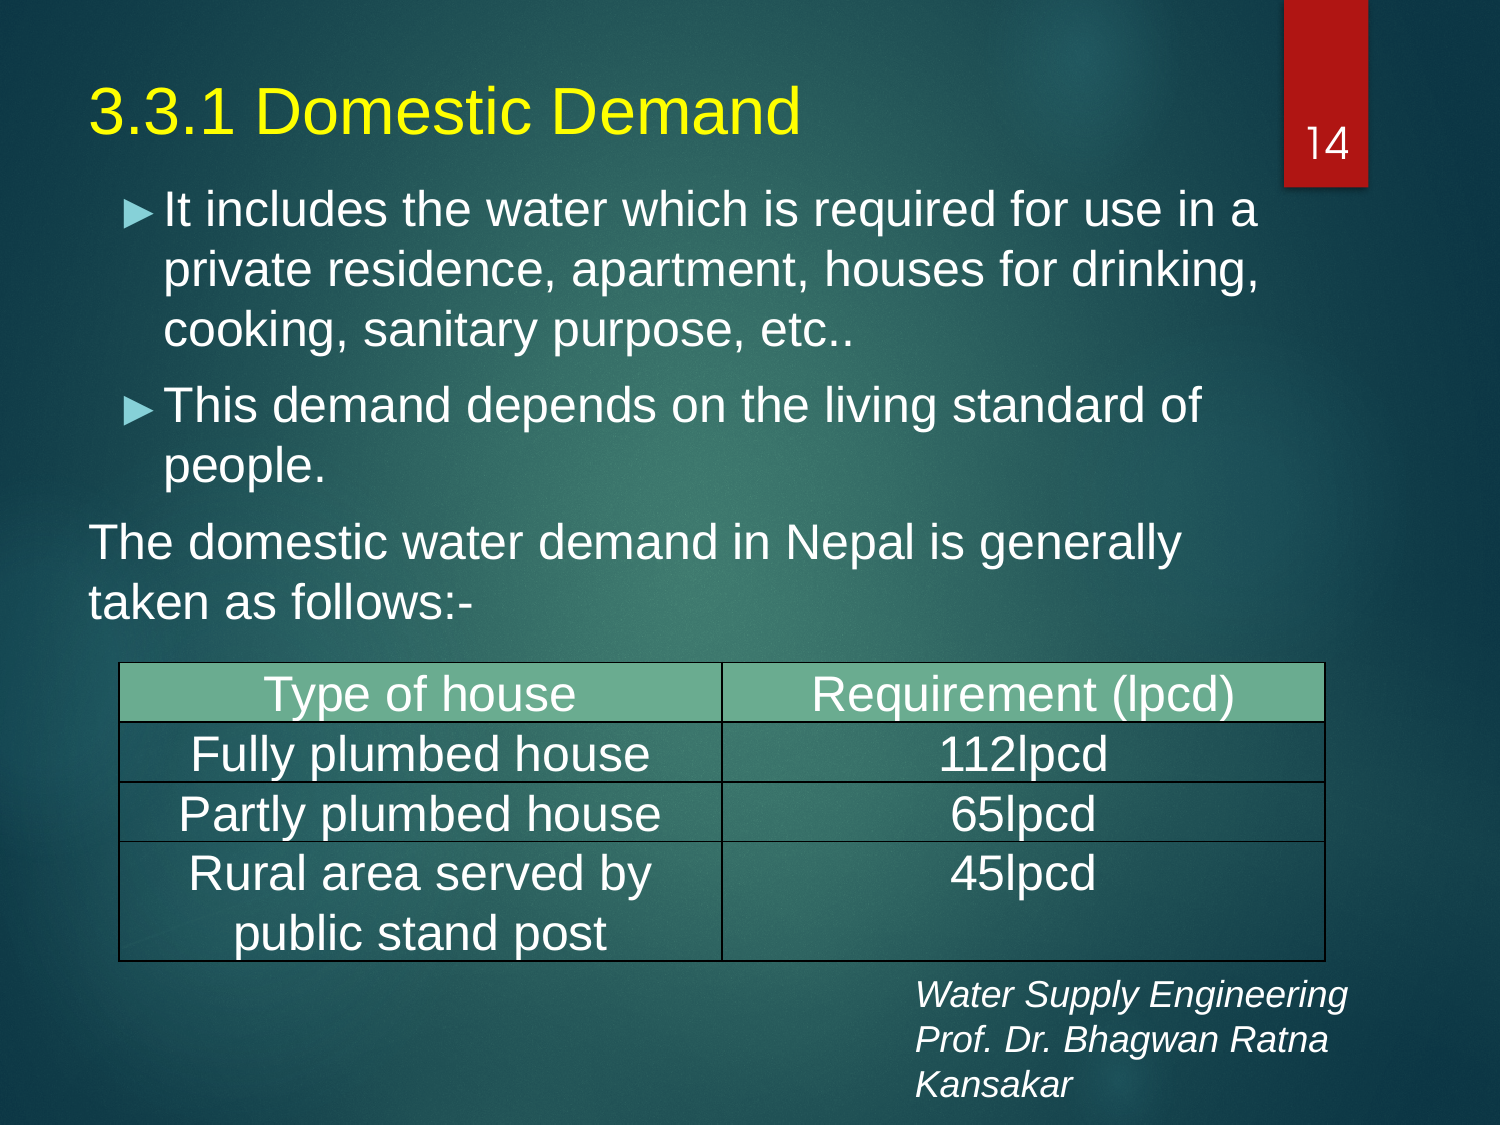

14
# 3.3.1 Domestic Demand
It includes the water which is required for use in a private residence, apartment, houses for drinking, cooking, sanitary purpose, etc..
This demand depends on the living standard of people.
The domestic water demand in Nepal is generally taken as follows:-

| Type of house | Requirement (lpcd) |
| --- | --- |
| Fully plumbed house | 112lpcd |
| Partly plumbed house | 65lpcd |
| Rural area served by public stand post | 45lpcd |
Water Supply Engineering
Prof. Dr. Bhagwan Ratna Kansakar